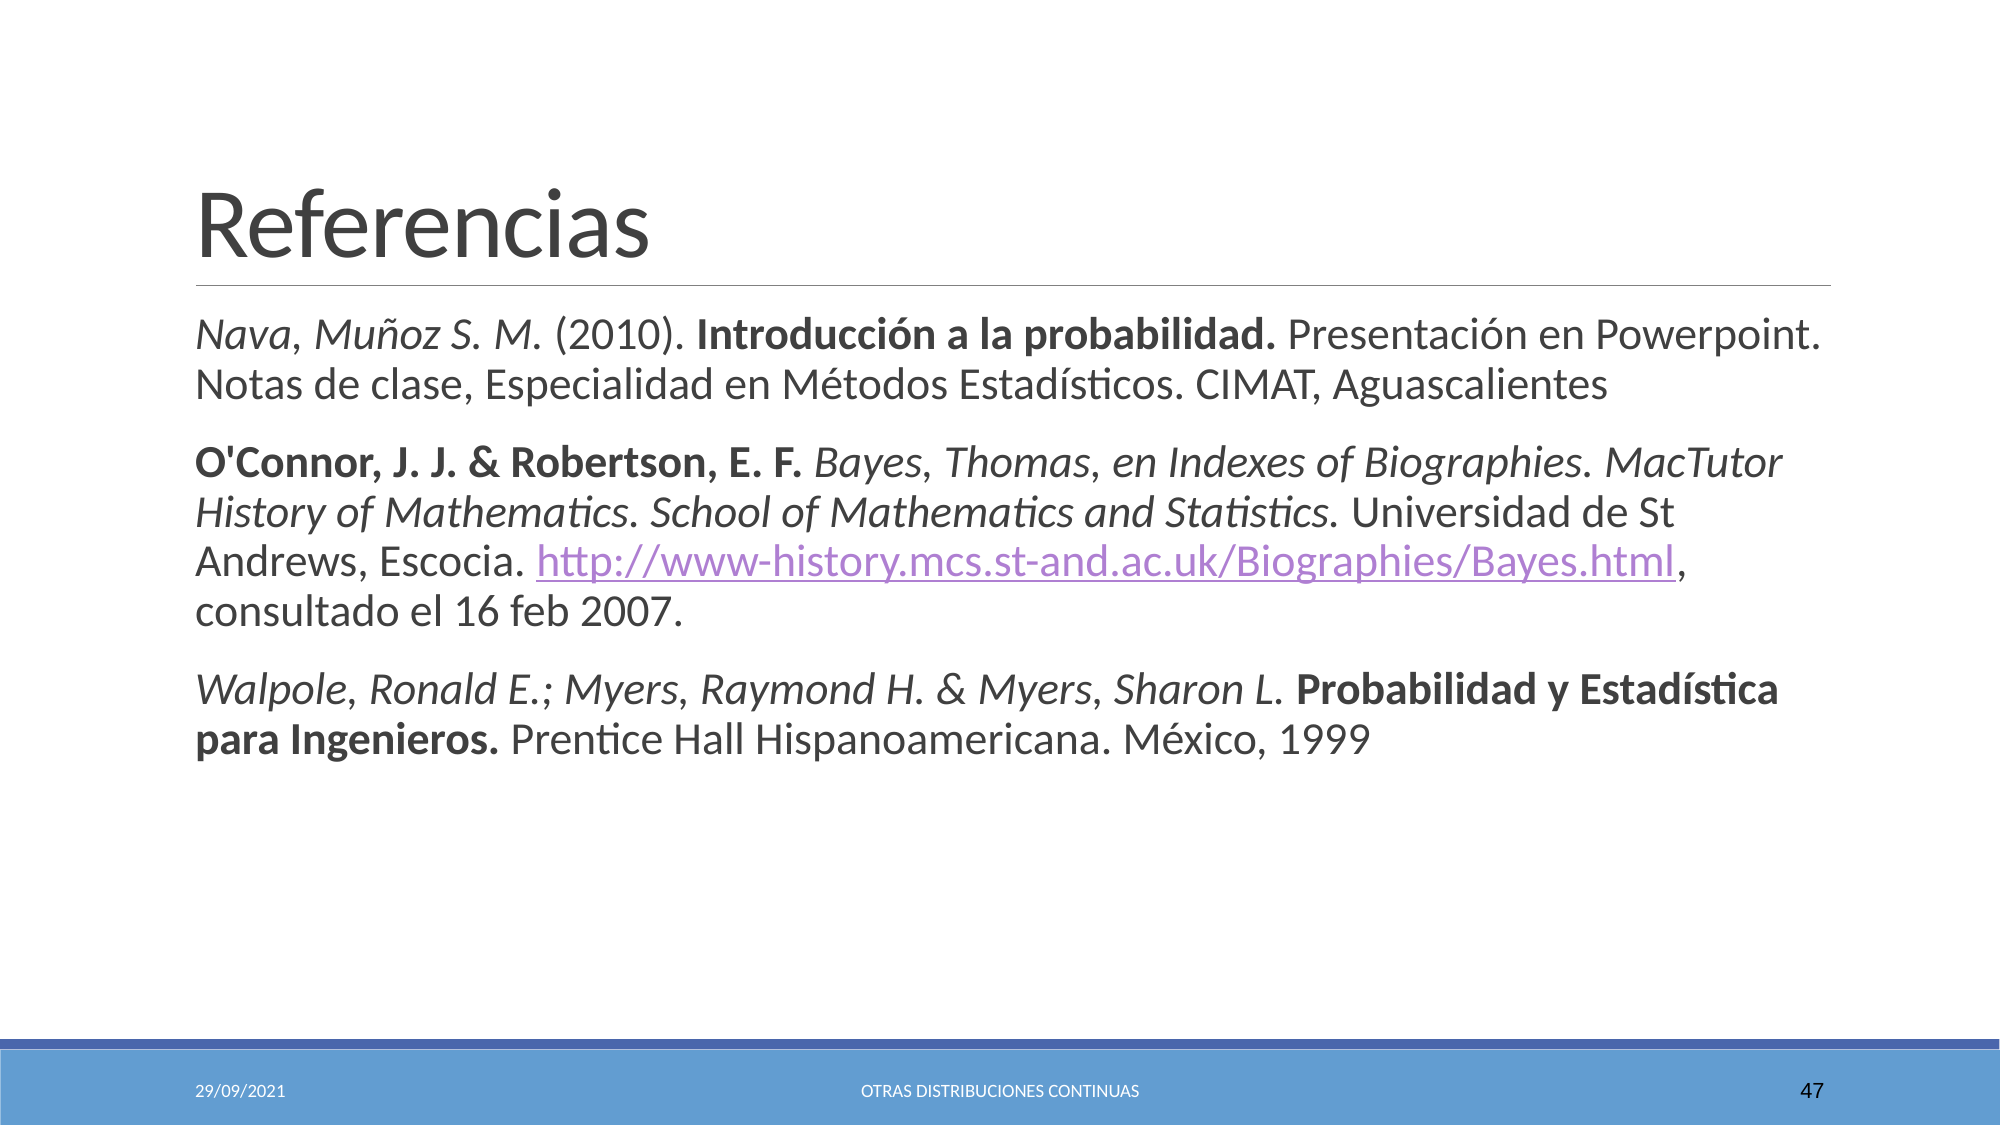

# Referencias
Nava, Muñoz S. M. (2010). Introducción a la probabilidad. Presentación en Powerpoint. Notas de clase, Especialidad en Métodos Estadísticos. CIMAT, Aguascalientes
O'Connor, J. J. & Robertson, E. F. Bayes, Thomas, en Indexes of Biographies. MacTutor History of Mathematics. School of Mathematics and Statistics. Universidad de St Andrews, Escocia. http://www-history.mcs.st-and.ac.uk/Biographies/Bayes.html, consultado el 16 feb 2007.
Walpole, Ronald E.; Myers, Raymond H. & Myers, Sharon L. Probabilidad y Estadística para Ingenieros. Prentice Hall Hispanoamericana. México, 1999

29/09/2021
Otras Distribuciones Continuas
47